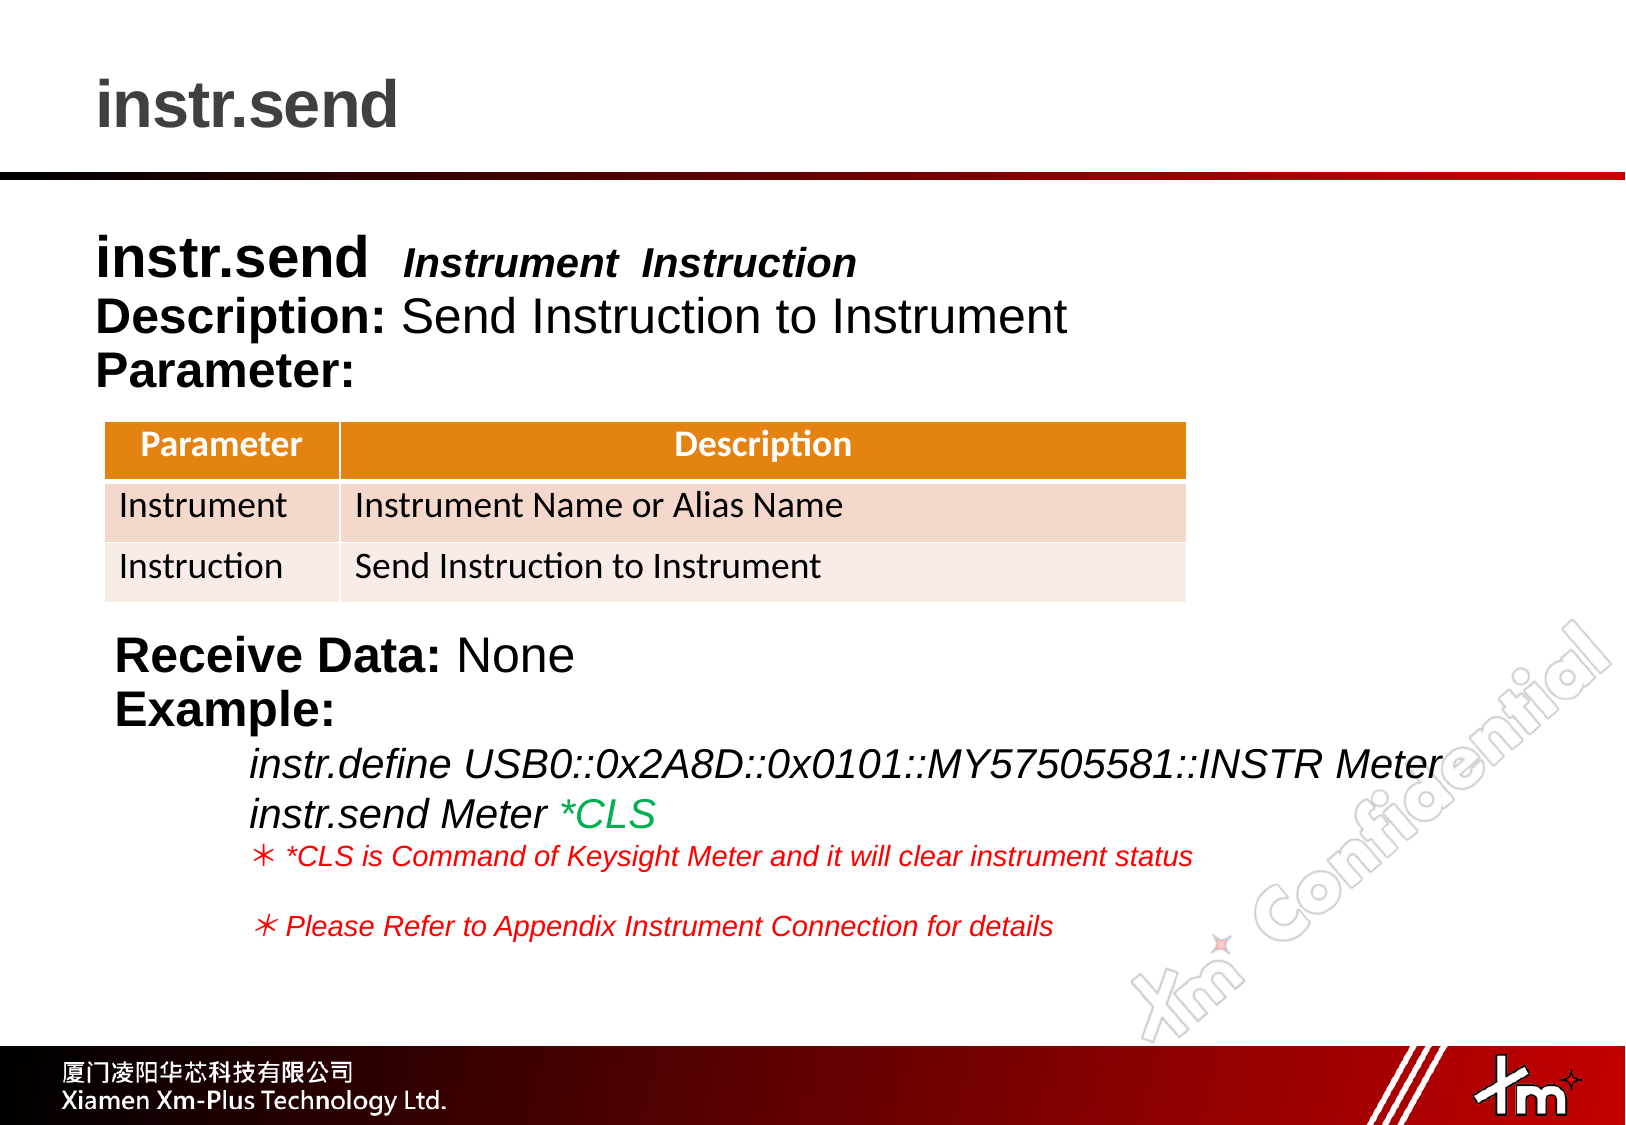

# instr.send
instr.send  Instrument  Instruction
Description: Send Instruction to Instrument
Parameter:

| Parameter | Description |
| --- | --- |
| Instrument | Instrument Name or Alias Name |
| Instruction | Send Instruction to Instrument |
Receive Data: None
Example:
	instr.define USB0::0x2A8D::0x0101::MY57505581::INSTR Meter
	instr.send Meter *CLS
	＊*CLS is Command of Keysight Meter and it will clear instrument status

	＊Please Refer to Appendix Instrument Connection for details